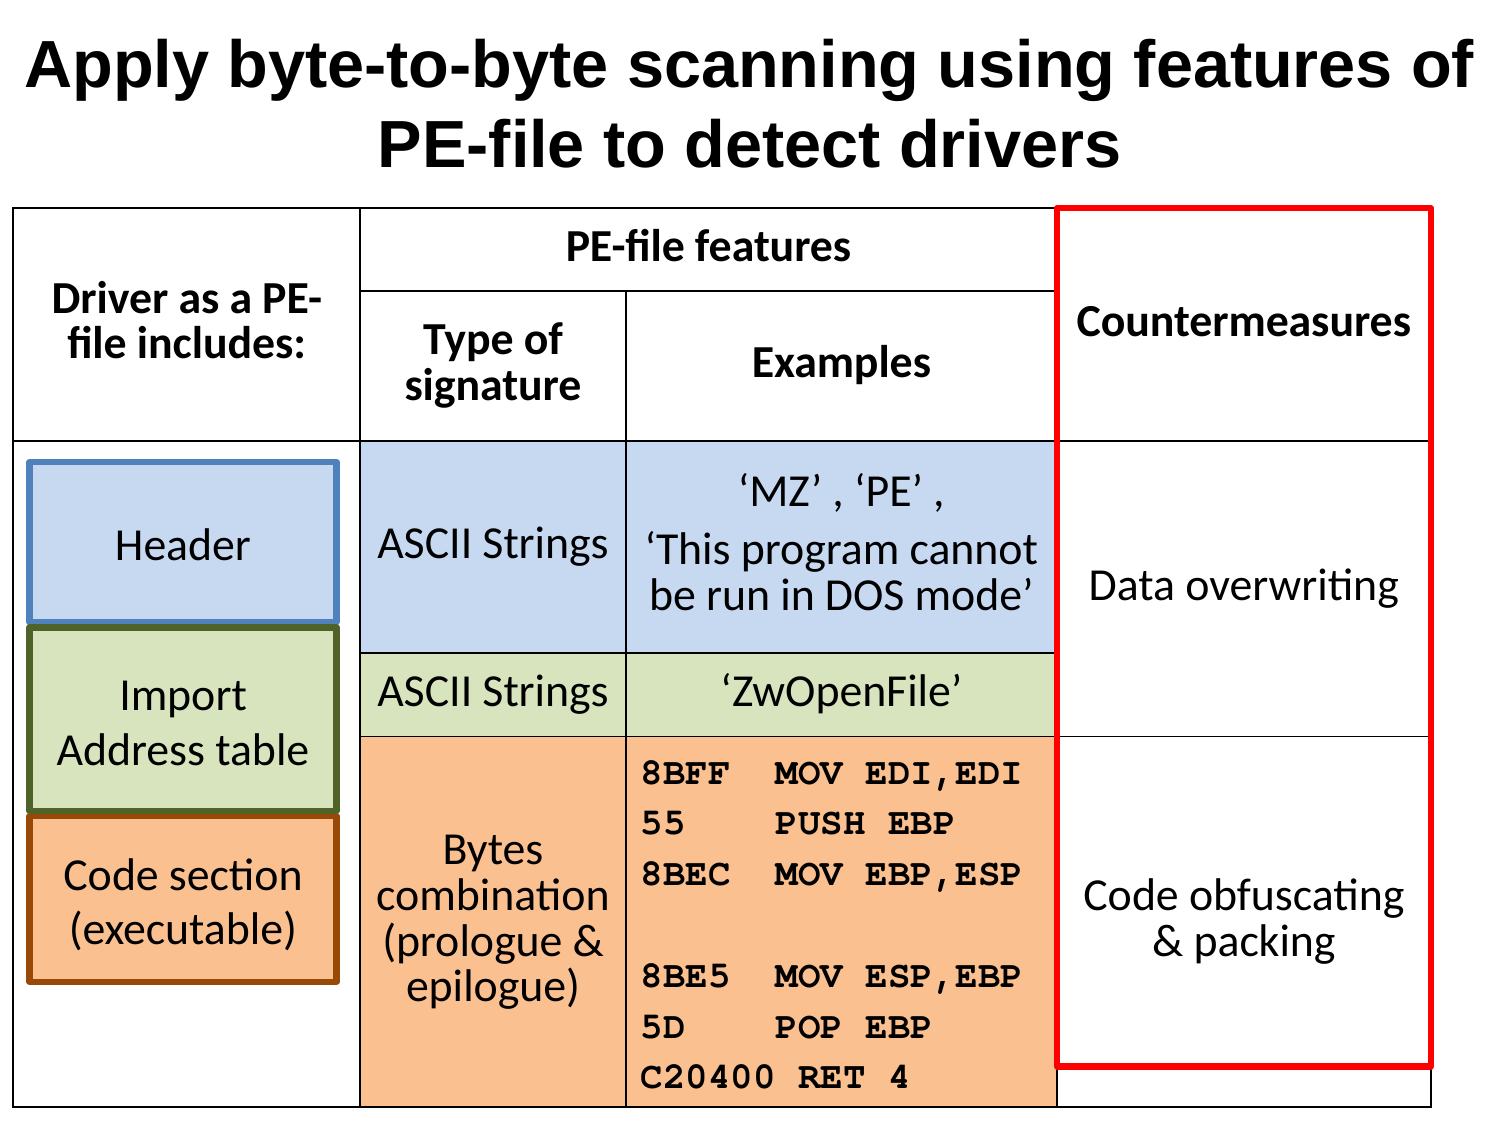

# Apply byte-to-byte scanning using features of PE-file to detect drivers
| Driver as a PE-file includes: | PE-file features |  | Countermeasures |
| --- | --- | --- | --- |
|  | Type of signature | Examples |  |
|  | ASCII Strings | ‘MZ’ , ‘PE’ , ‘This program cannot be run in DOS mode’ | Data overwriting |
|  | ASCII Strings | ‘ZwOpenFile’ |  |
|  | Bytes combination (prologue & epilogue) | 8BFF MOV EDI,EDI 55 PUSH EBP 8BEC MOV EBP,ESP 8BE5 MOV ESP,EBP 5D POP EBP C20400 RET 4 | Code obfuscating & packing |

Header
Import Address table
Code section
(executable)